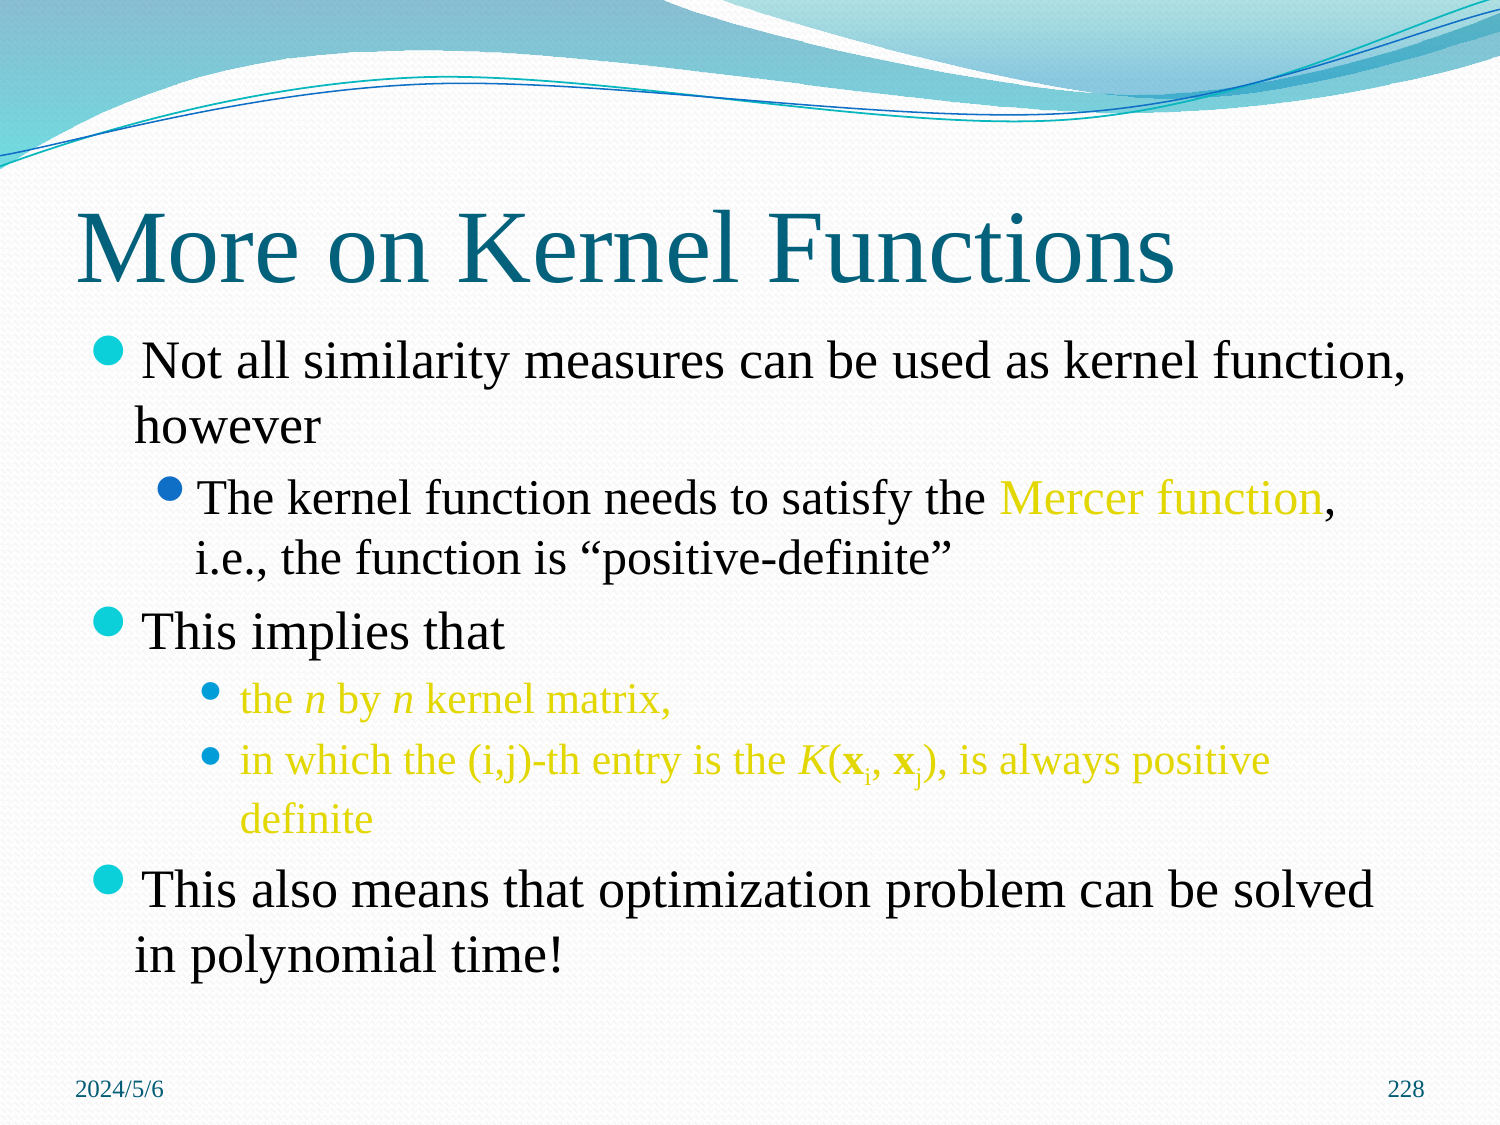

# More on Kernel Functions
Not all similarity measures can be used as kernel function, however
The kernel function needs to satisfy the Mercer function, i.e., the function is “positive-definite”
This implies that
the n by n kernel matrix,
in which the (i,j)-th entry is the K(xi, xj), is always positive definite
This also means that optimization problem can be solved in polynomial time!
2024/5/6
228